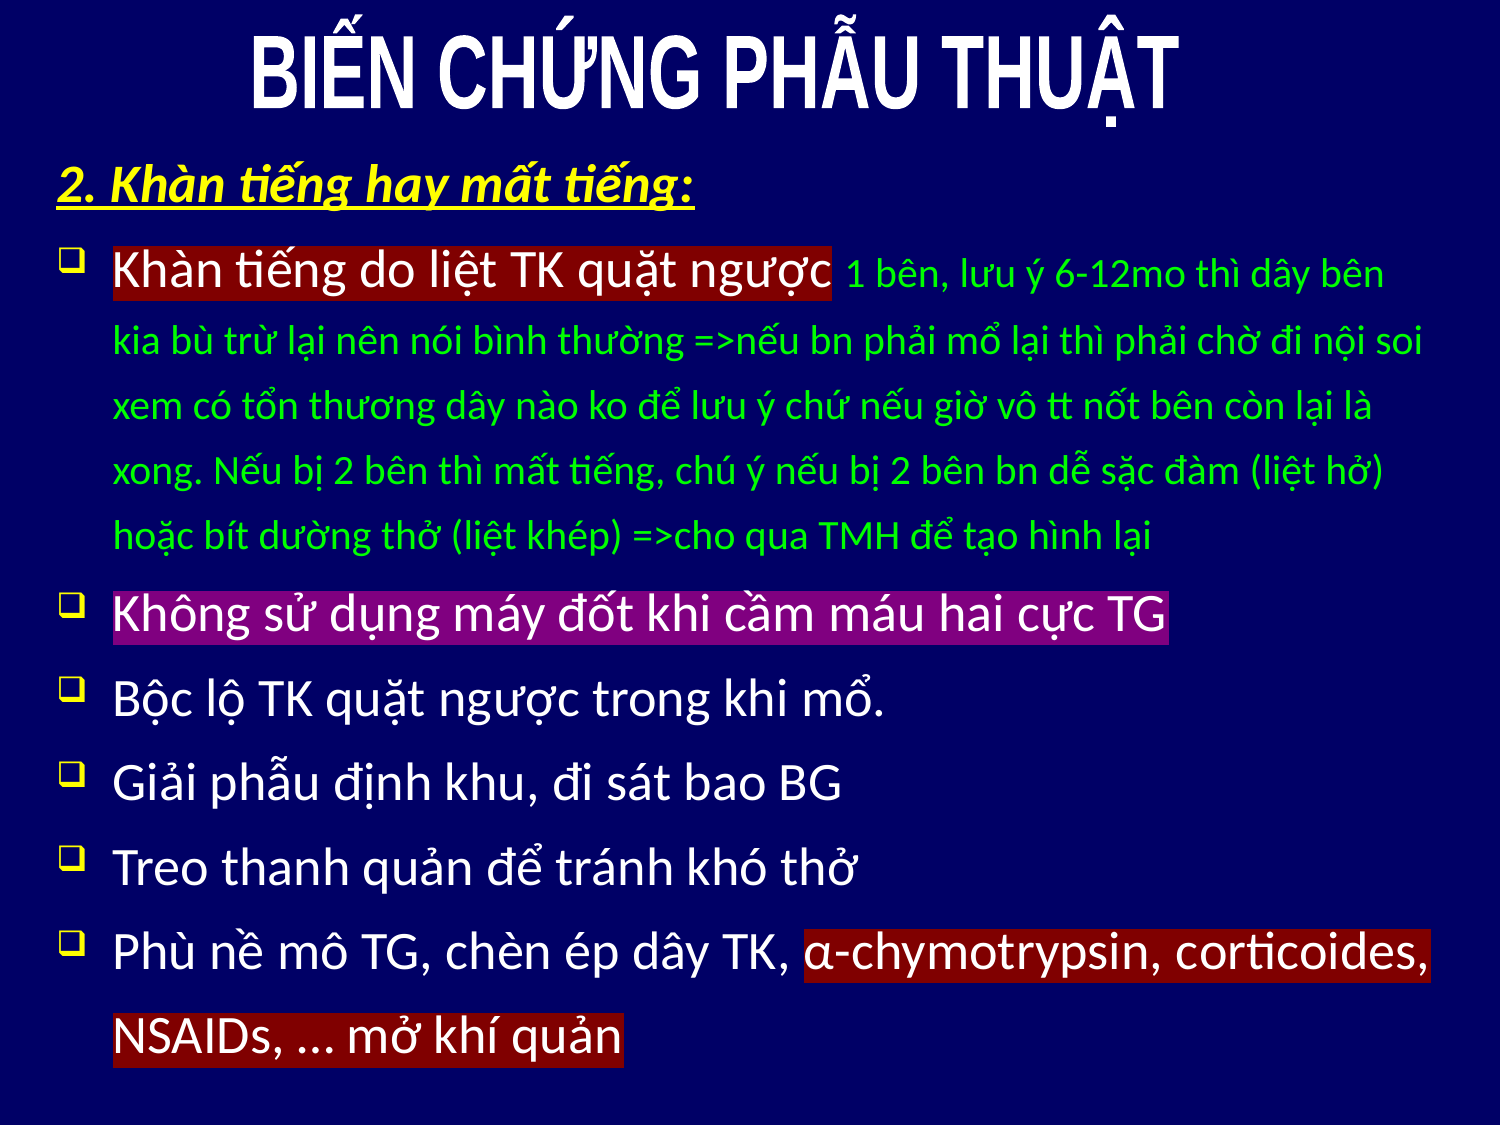

BIẾN CHỨNG PHẪU THUẬT
2. Khàn tiếng hay mất tiếng:
Khàn tiếng do liệt TK quặt ngược 1 bên, lưu ý 6-12mo thì dây bên kia bù trừ lại nên nói bình thường =>nếu bn phải mổ lại thì phải chờ đi nội soi xem có tổn thương dây nào ko để lưu ý chứ nếu giờ vô tt nốt bên còn lại là xong. Nếu bị 2 bên thì mất tiếng, chú ý nếu bị 2 bên bn dễ sặc đàm (liệt hở) hoặc bít dường thở (liệt khép) =>cho qua TMH để tạo hình lại
Không sử dụng máy đốt khi cầm máu hai cực TG
Bộc lộ TK quặt ngược trong khi mổ.
Giải phẫu định khu, đi sát bao BG
Treo thanh quản để tránh khó thở
Phù nề mô TG, chèn ép dây TK, α-chymotrypsin, corticoides, NSAIDs, … mở khí quản